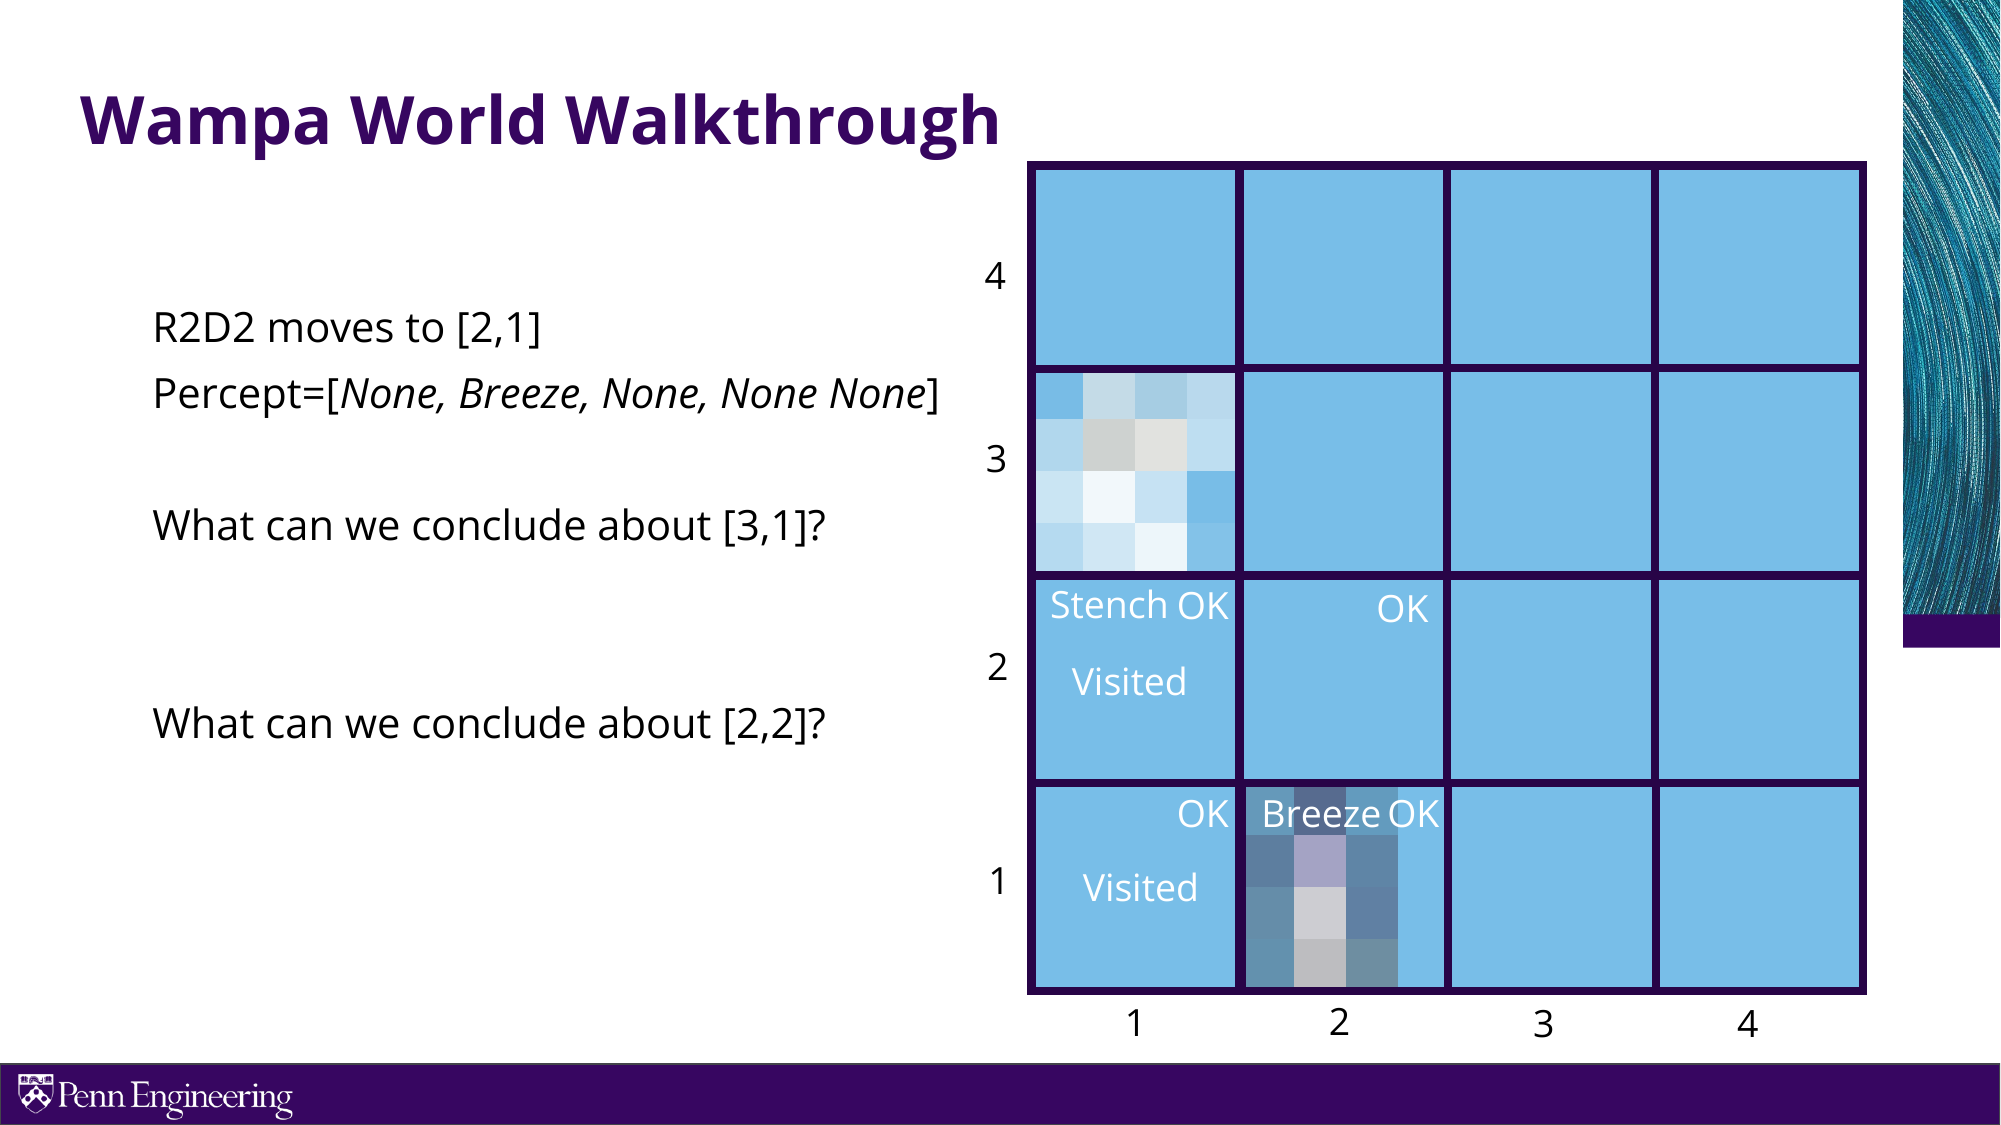

# Wampa World Walkthrough

OK
OK
PIT
4
R2D2 moves to [2,1]
Percept=[None, Breeze, None, None None]

What can we conclude about [3,1]?

What can we conclude about [2,2]?

PIT
3
Stench
OK
2
Visited
Breeze
OK

PIT
1
Visited
2
1
4
3